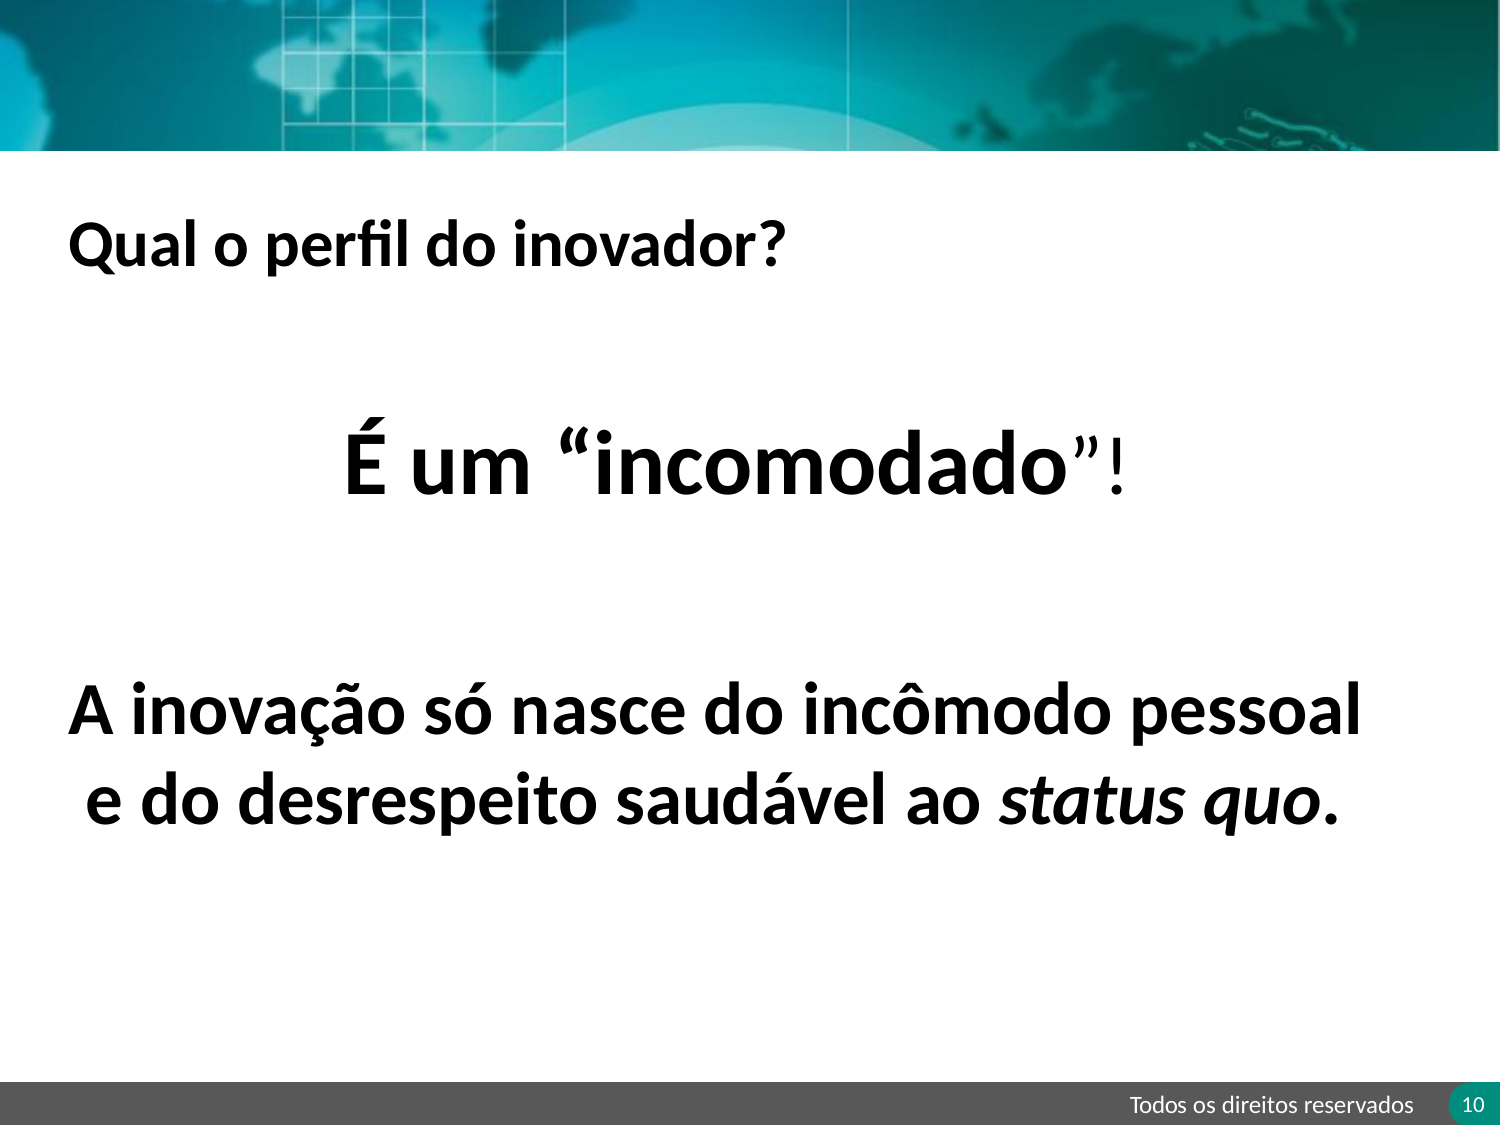

Qual o perfil do inovador?
É um “incomodado”!
A inovação só nasce do incômodo pessoal  e do desrespeito saudável ao status quo.

Todos os direitos reservados
10